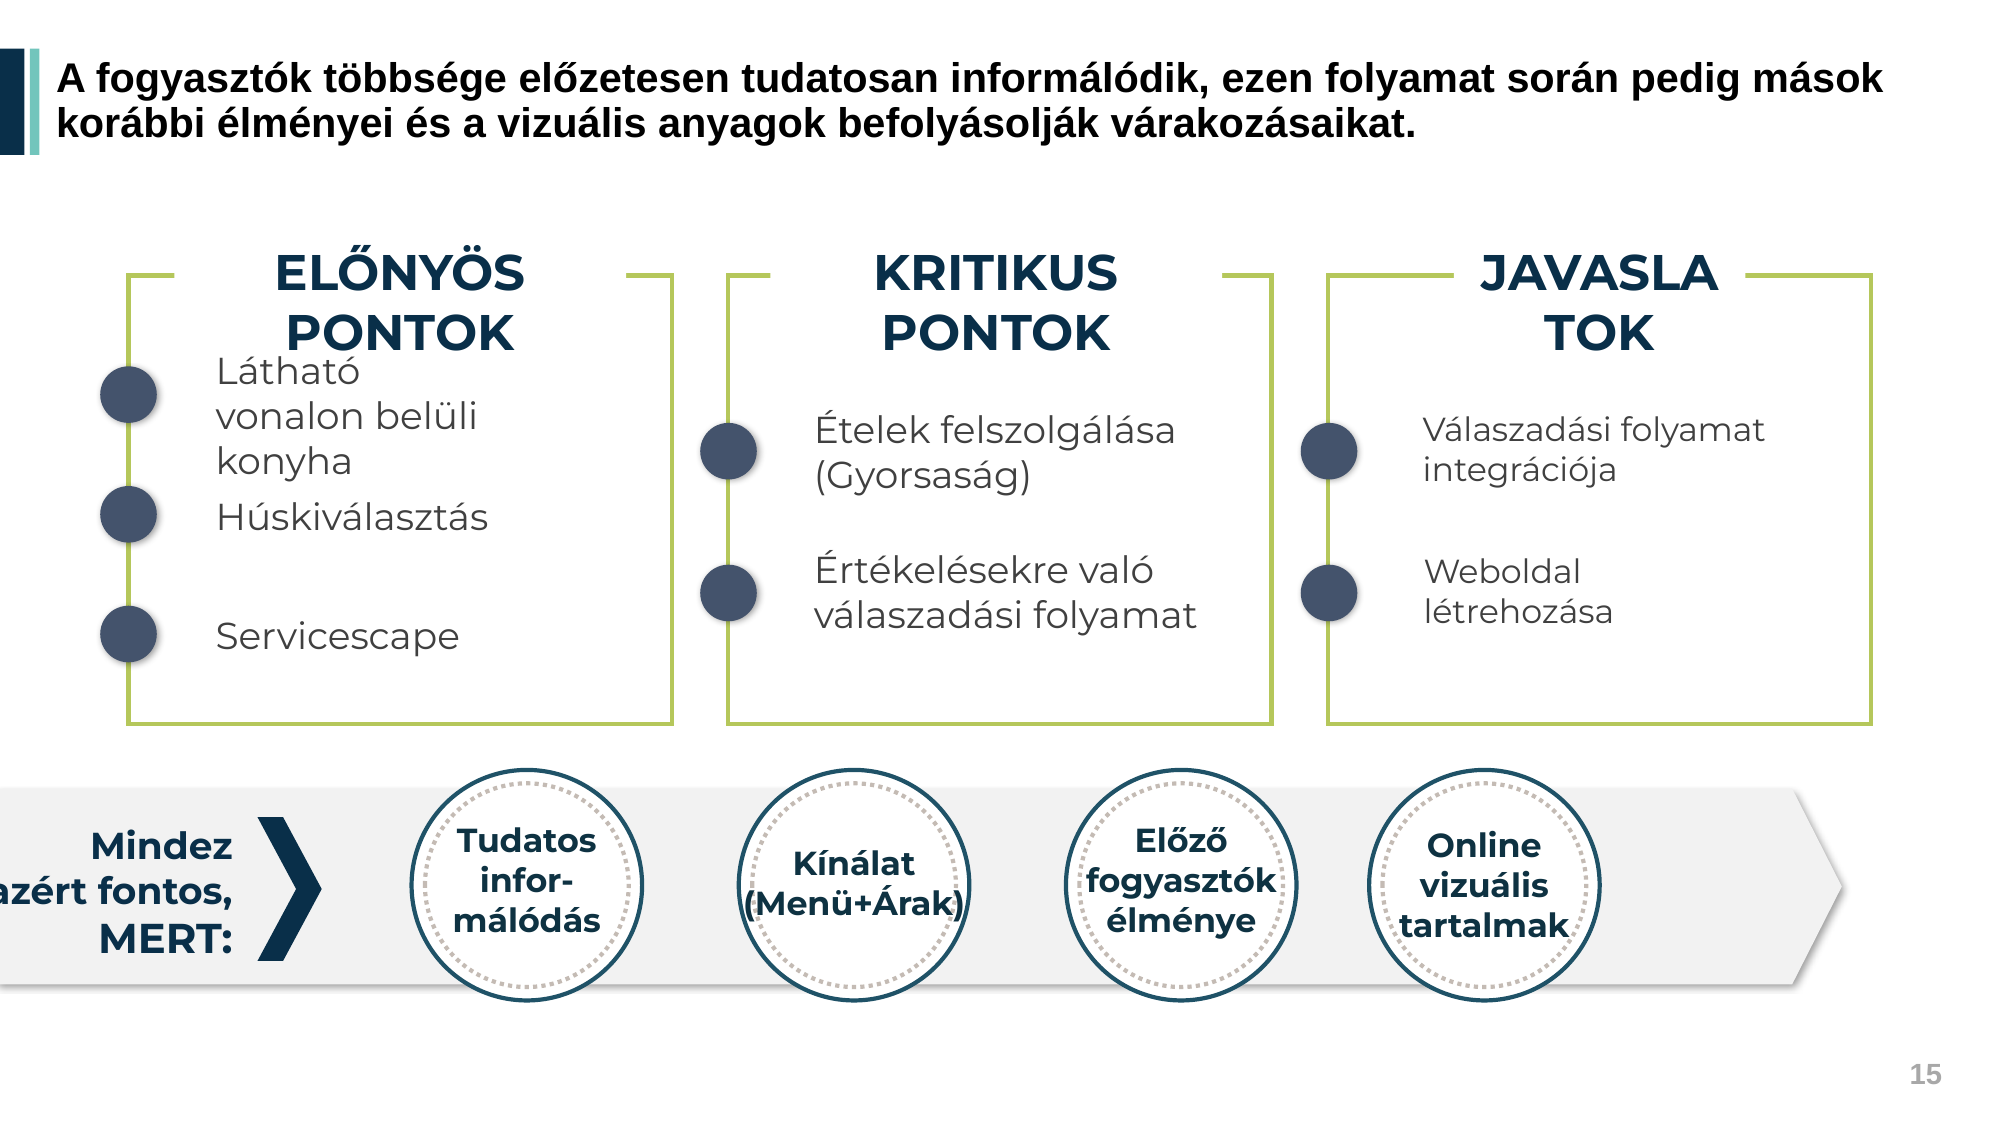

# A fogyasztók többsége előzetesen tudatosan informálódik, ezen folyamat során pedig mások korábbi élményei és a vizuális anyagok befolyásolják várakozásaikat.
Előnyös pontok
Kritikus pontok
Javaslatok

Látható vonalon belüli konyha

Ételek felszolgálása
(Gyorsaság)
Válaszadási folyamat integrációja

Húskiválasztás

Értékelésekre való válaszadási folyamat
Weboldal
létrehozása

Servicescape

Tudatos
infor-
málódás

Kínálat
(Menü+Árak)

Előző fogyasztók élménye

Online vizuális tartalmak

Mindez
azért fontos, MERT:

15
5. Javaslatok és következtetés